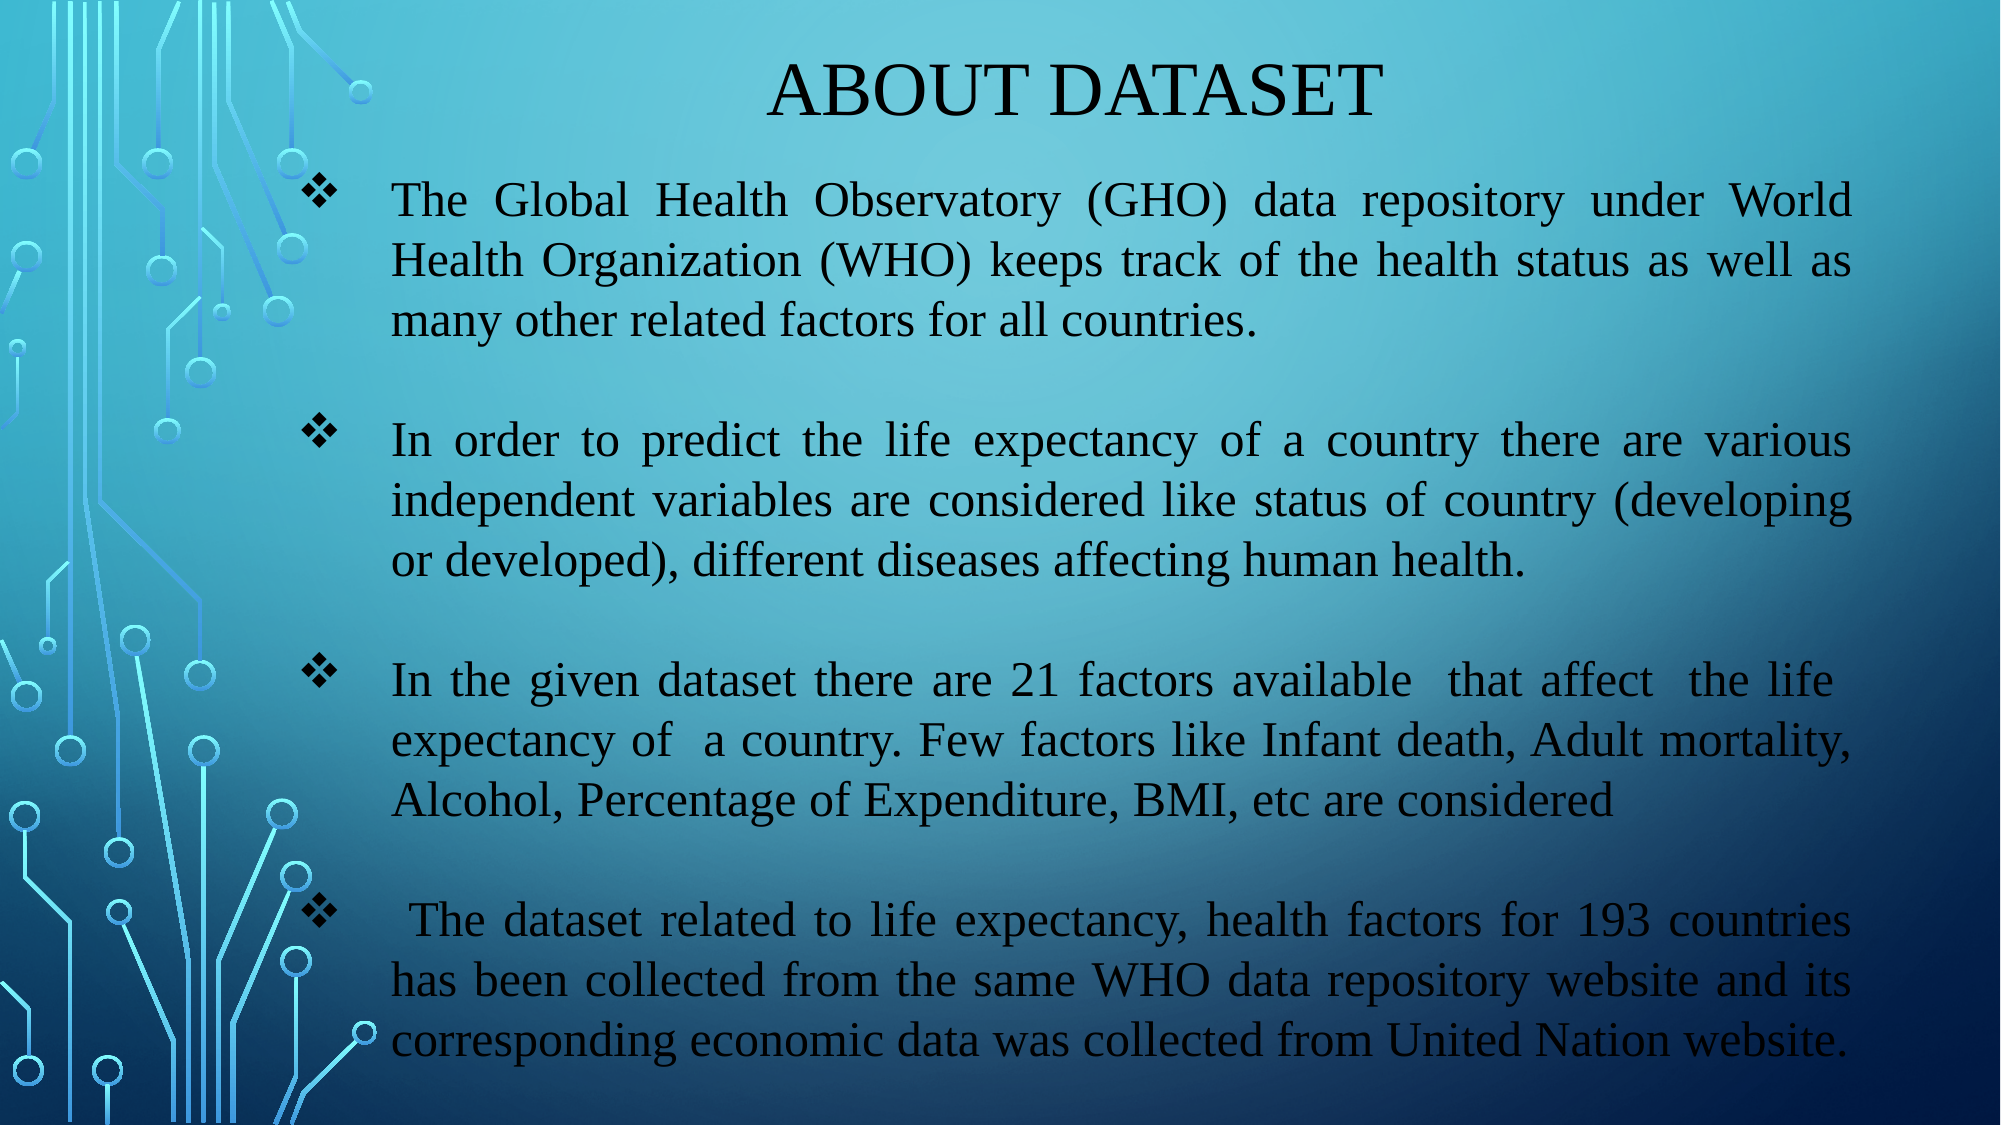

ABOUT DATASET

The Global Health Observatory (GHO) data repository under World Health Organization (WHO) keeps track of the health status as well as many other related factors for all countries.

In order to predict the life expectancy of a country there are various independent variables are considered like status of country (developing or developed), different diseases affecting human health.

In the given dataset there are 21 factors available  that affect  the life  expectancy of  a country. Few factors like Infant death, Adult mortality, Alcohol, Percentage of Expenditure, BMI, etc are considered

 The dataset related to life expectancy, health factors for 193 countries has been collected from the same WHO data repository website and its corresponding economic data was collected from United Nation website.